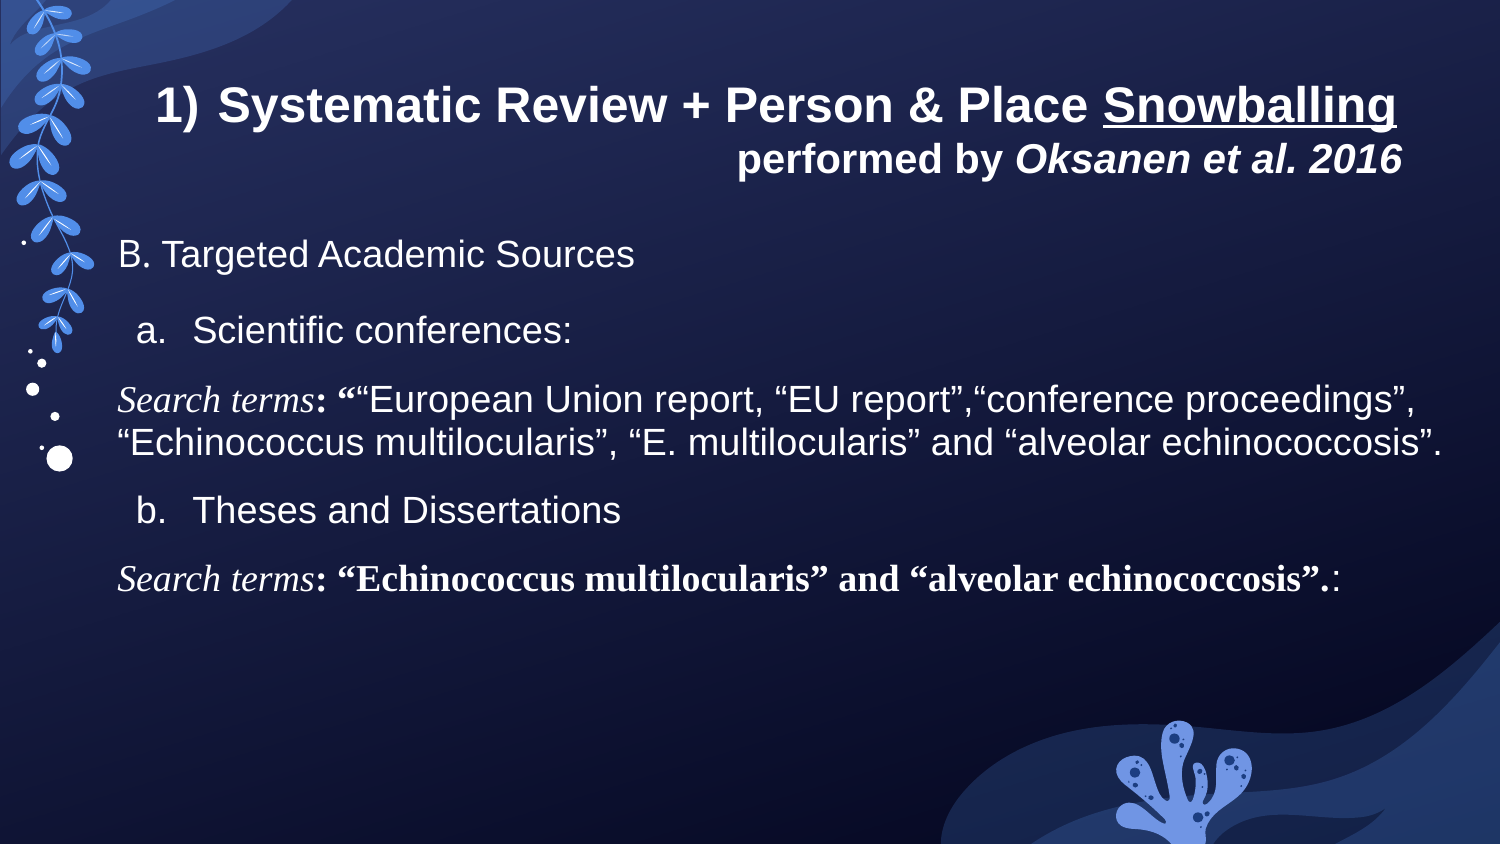

B. Targeted Academic Sources
Scientific conferences:
Search terms: ““European Union report, “EU report”,“conference proceedings”, “Echinococcus multilocularis”, “E. multilocularis” and “alveolar echinococcosis”.
Theses and Dissertations
Search terms: “Echinococcus multilocularis” and “alveolar echinococcosis”.:
Systematic Review + Person & Place Snowballing
      performed by Oksanen et al. 2016